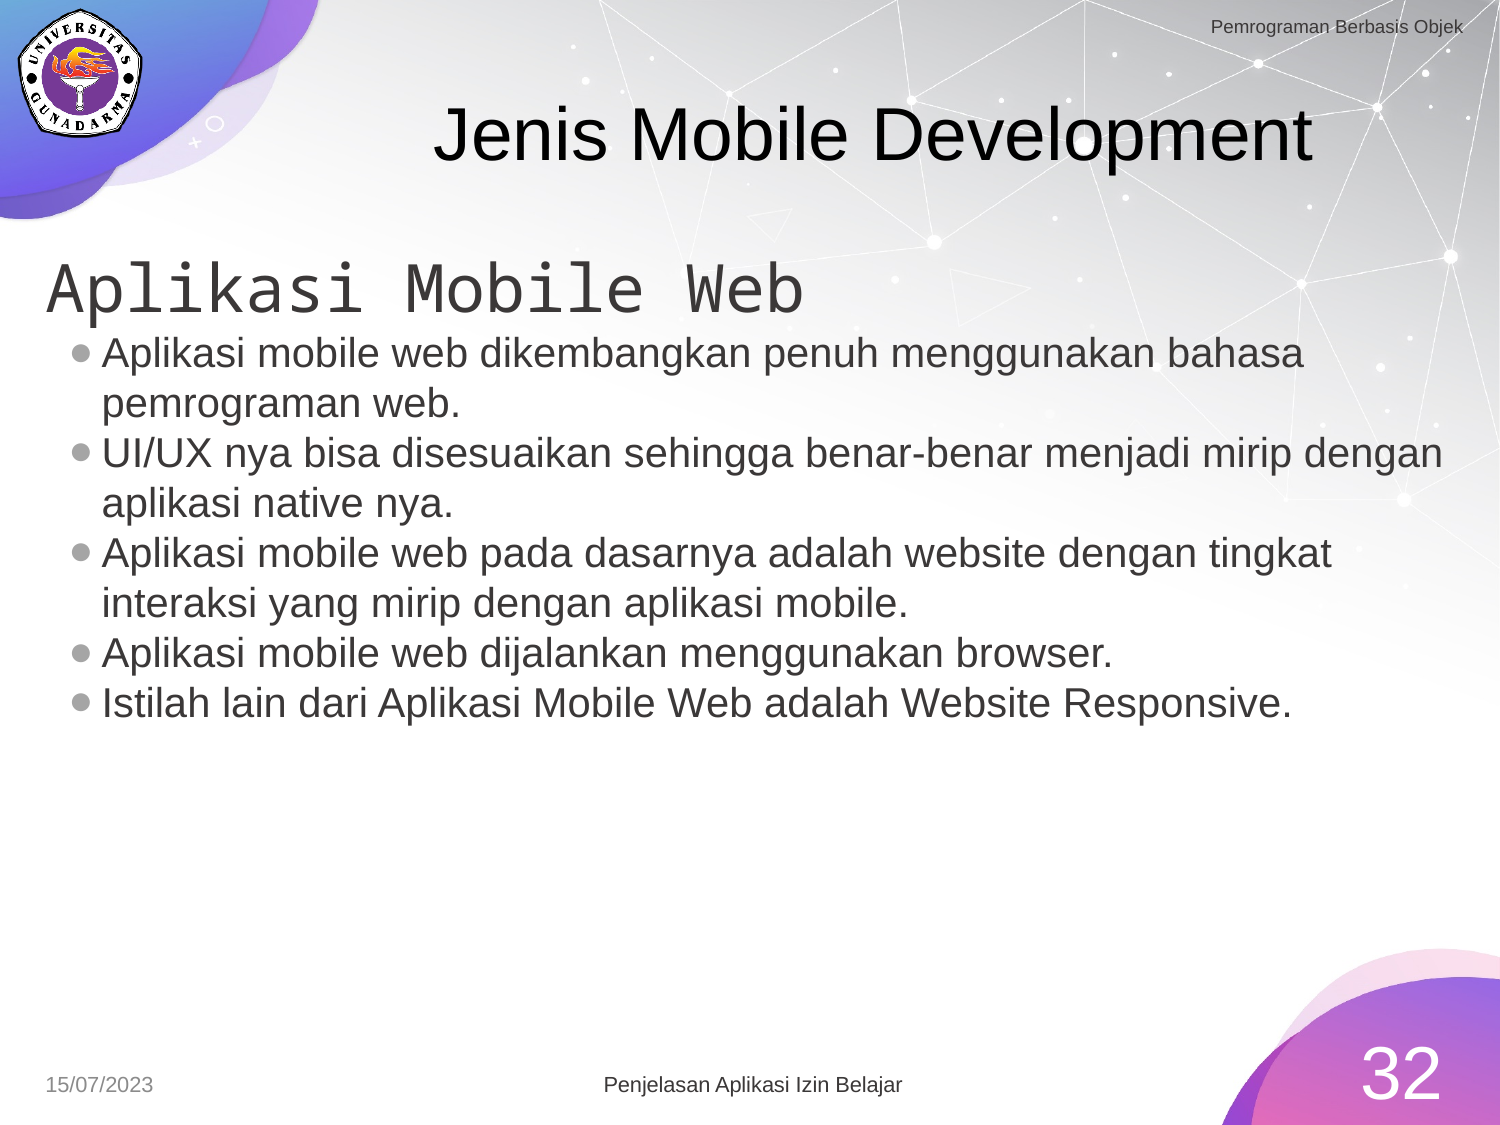

# Jenis Mobile Development
Aplikasi Mobile Web
Aplikasi mobile web dikembangkan penuh menggunakan bahasa pemrograman web.
UI/UX nya bisa disesuaikan sehingga benar-benar menjadi mirip dengan aplikasi native nya.
Aplikasi mobile web pada dasarnya adalah website dengan tingkat interaksi yang mirip dengan aplikasi mobile.
Aplikasi mobile web dijalankan menggunakan browser.
Istilah lain dari Aplikasi Mobile Web adalah Website Responsive.
32
Penjelasan Aplikasi Izin Belajar
15/07/2023